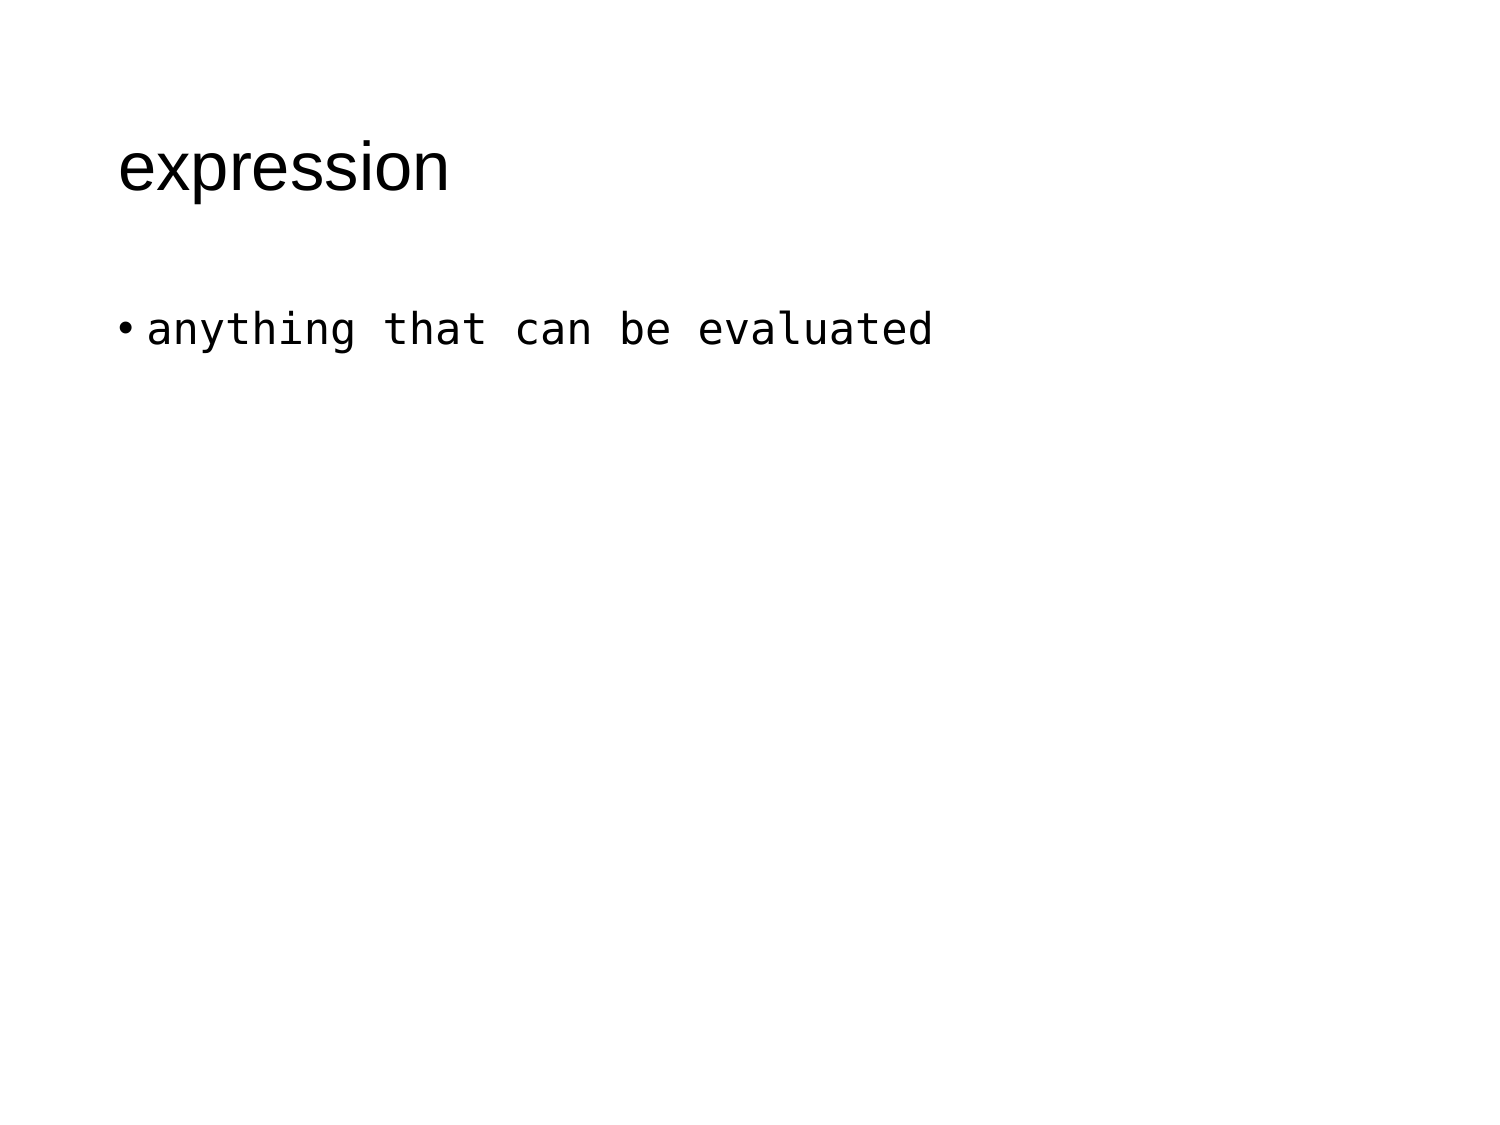

# expression
anything that can be evaluated